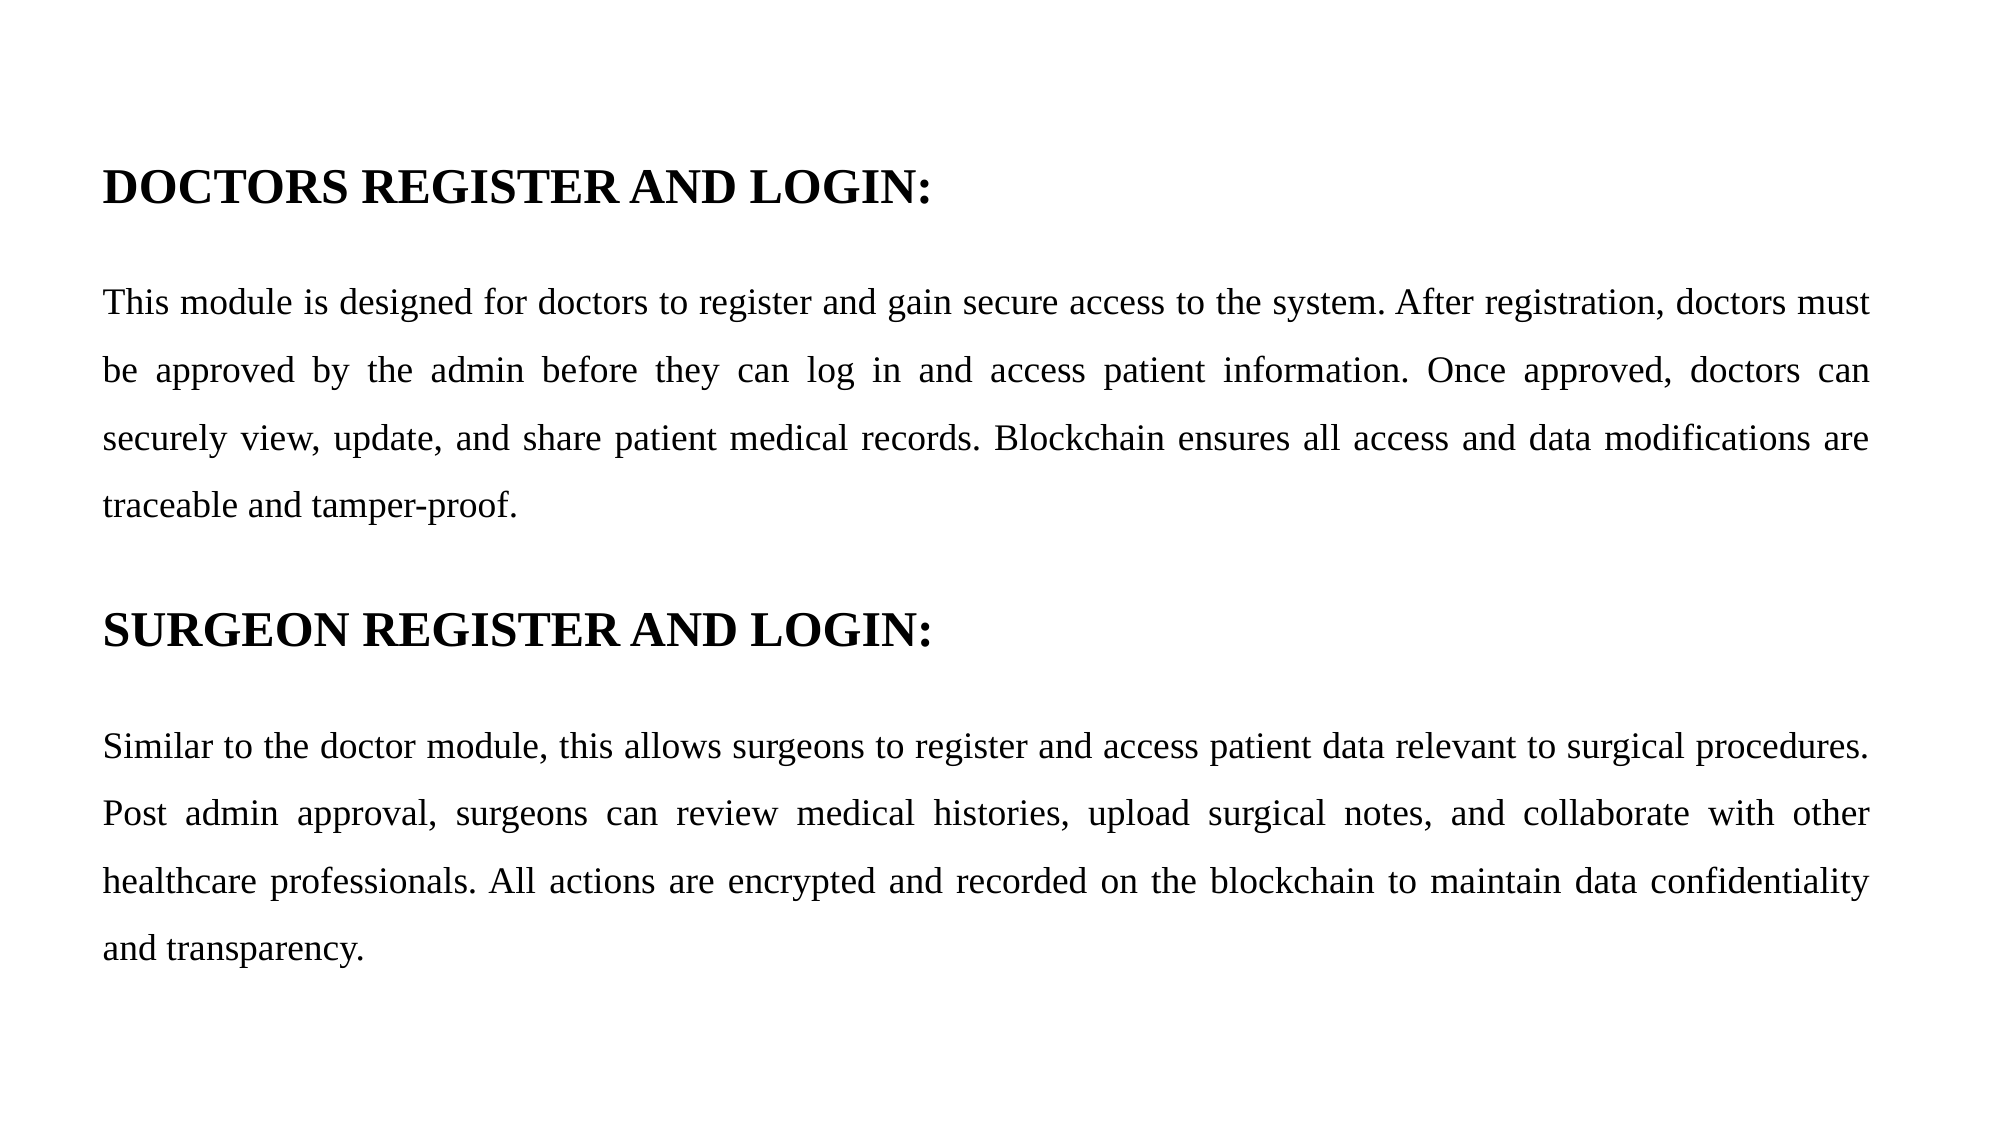

DOCTORS REGISTER AND LOGIN:
This module is designed for doctors to register and gain secure access to the system. After registration, doctors must be approved by the admin before they can log in and access patient information. Once approved, doctors can securely view, update, and share patient medical records. Blockchain ensures all access and data modifications are traceable and tamper-proof.
SURGEON REGISTER AND LOGIN:
Similar to the doctor module, this allows surgeons to register and access patient data relevant to surgical procedures. Post admin approval, surgeons can review medical histories, upload surgical notes, and collaborate with other healthcare professionals. All actions are encrypted and recorded on the blockchain to maintain data confidentiality and transparency.